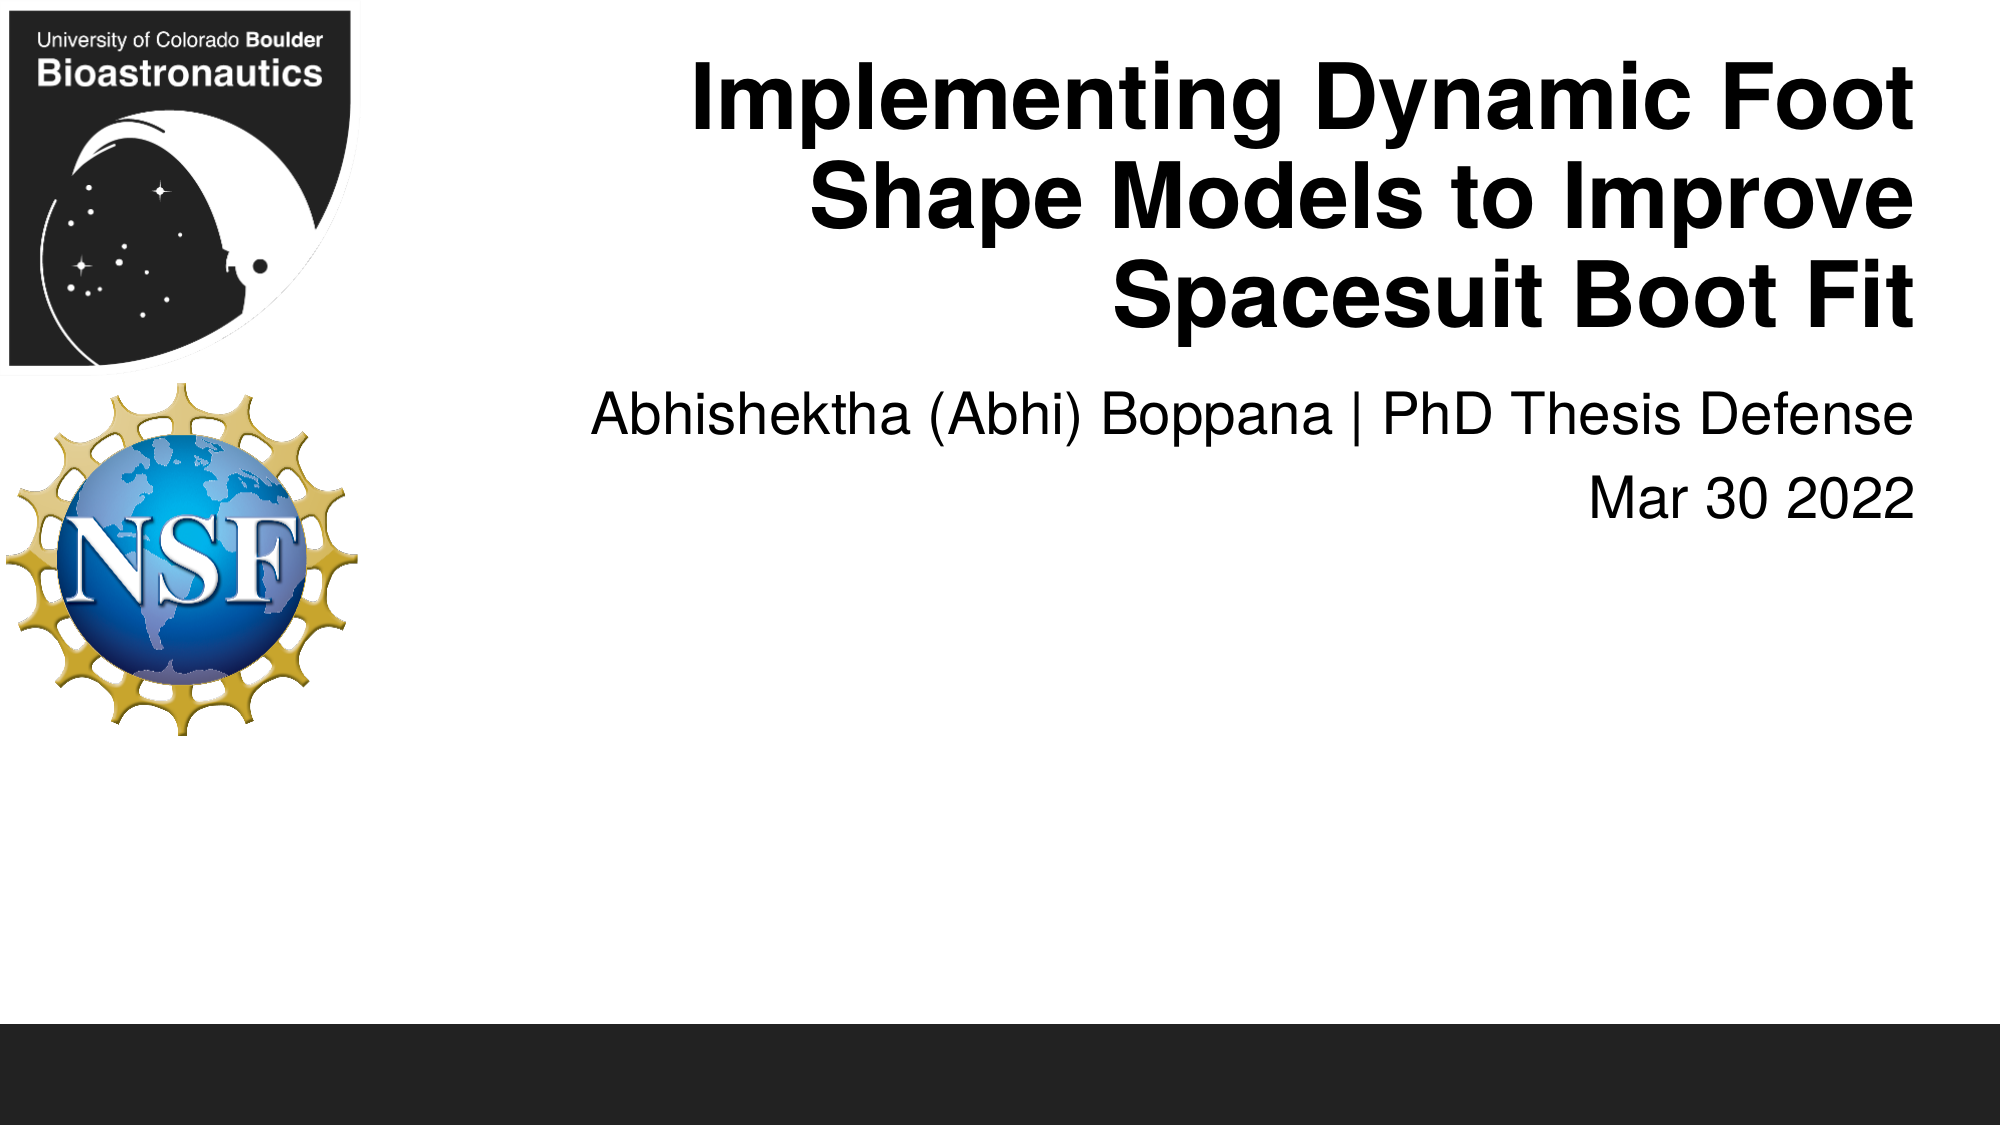

# Implementing Dynamic Foot Shape Models to Improve Spacesuit Boot Fit
Abhishektha (Abhi) Boppana | PhD Thesis Defense
Mar 30 2022